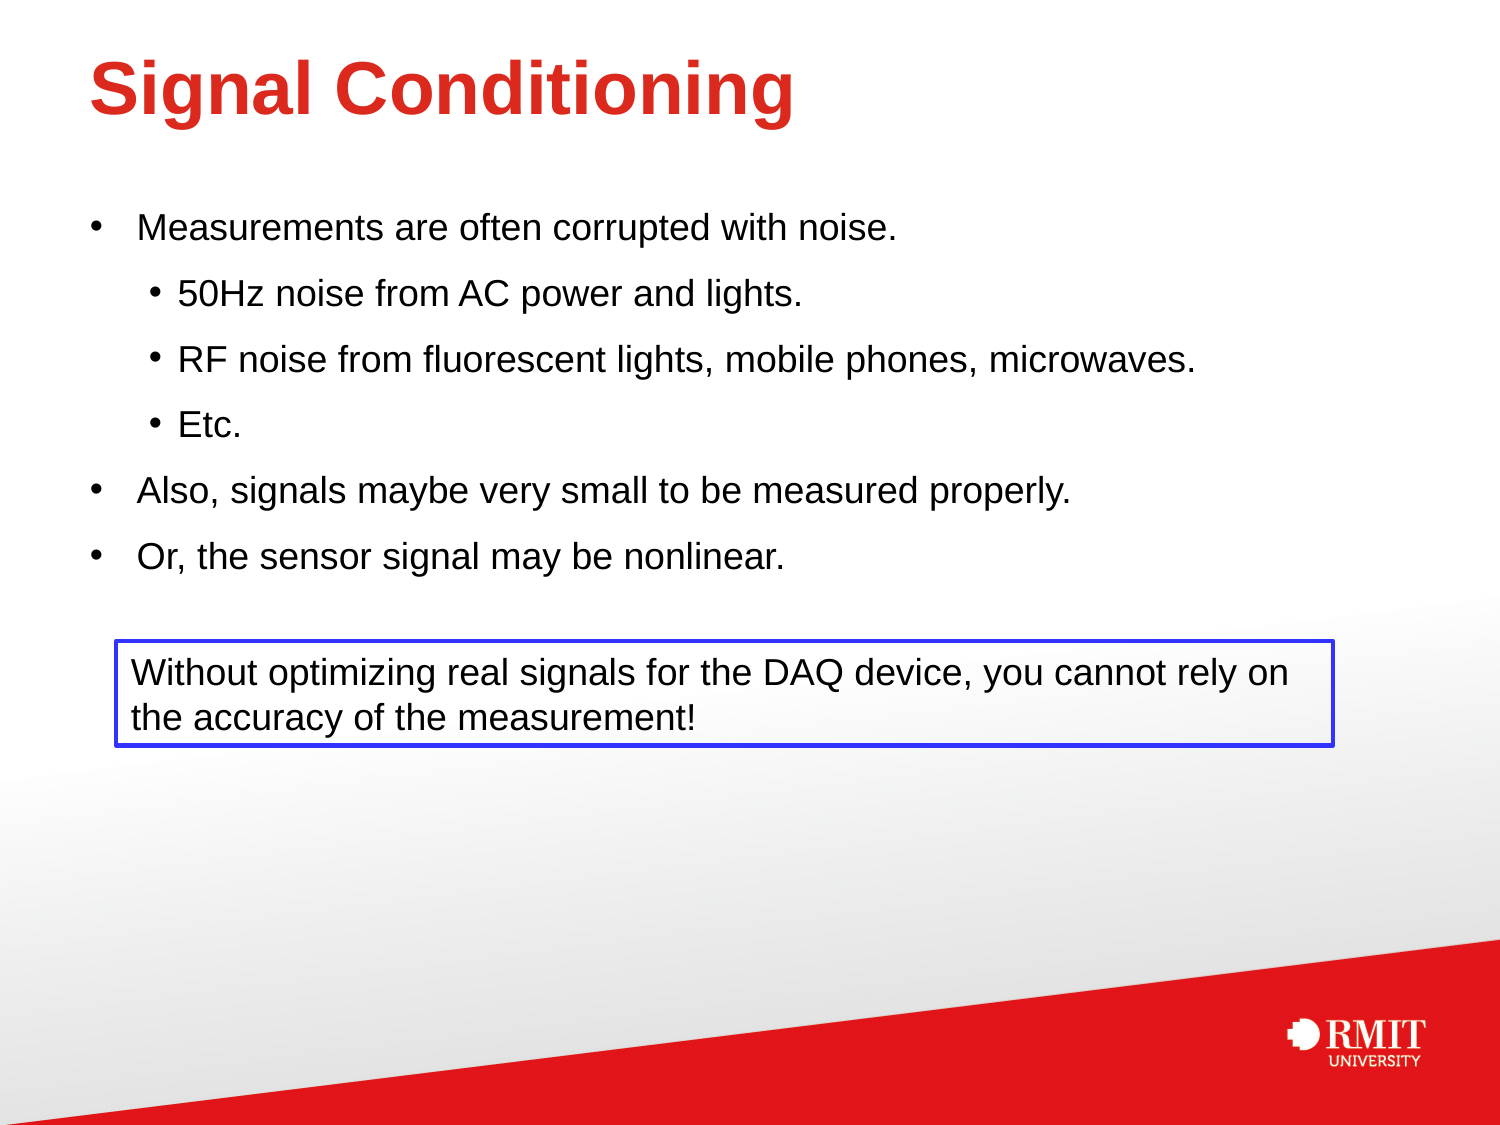

# Signal Conditioning
Measurements are often corrupted with noise.
50Hz noise from AC power and lights.
RF noise from fluorescent lights, mobile phones, microwaves.
Etc.
Also, signals maybe very small to be measured properly.
Or, the sensor signal may be nonlinear.

Without optimizing real signals for the DAQ device, you cannot rely on the accuracy of the measurement!